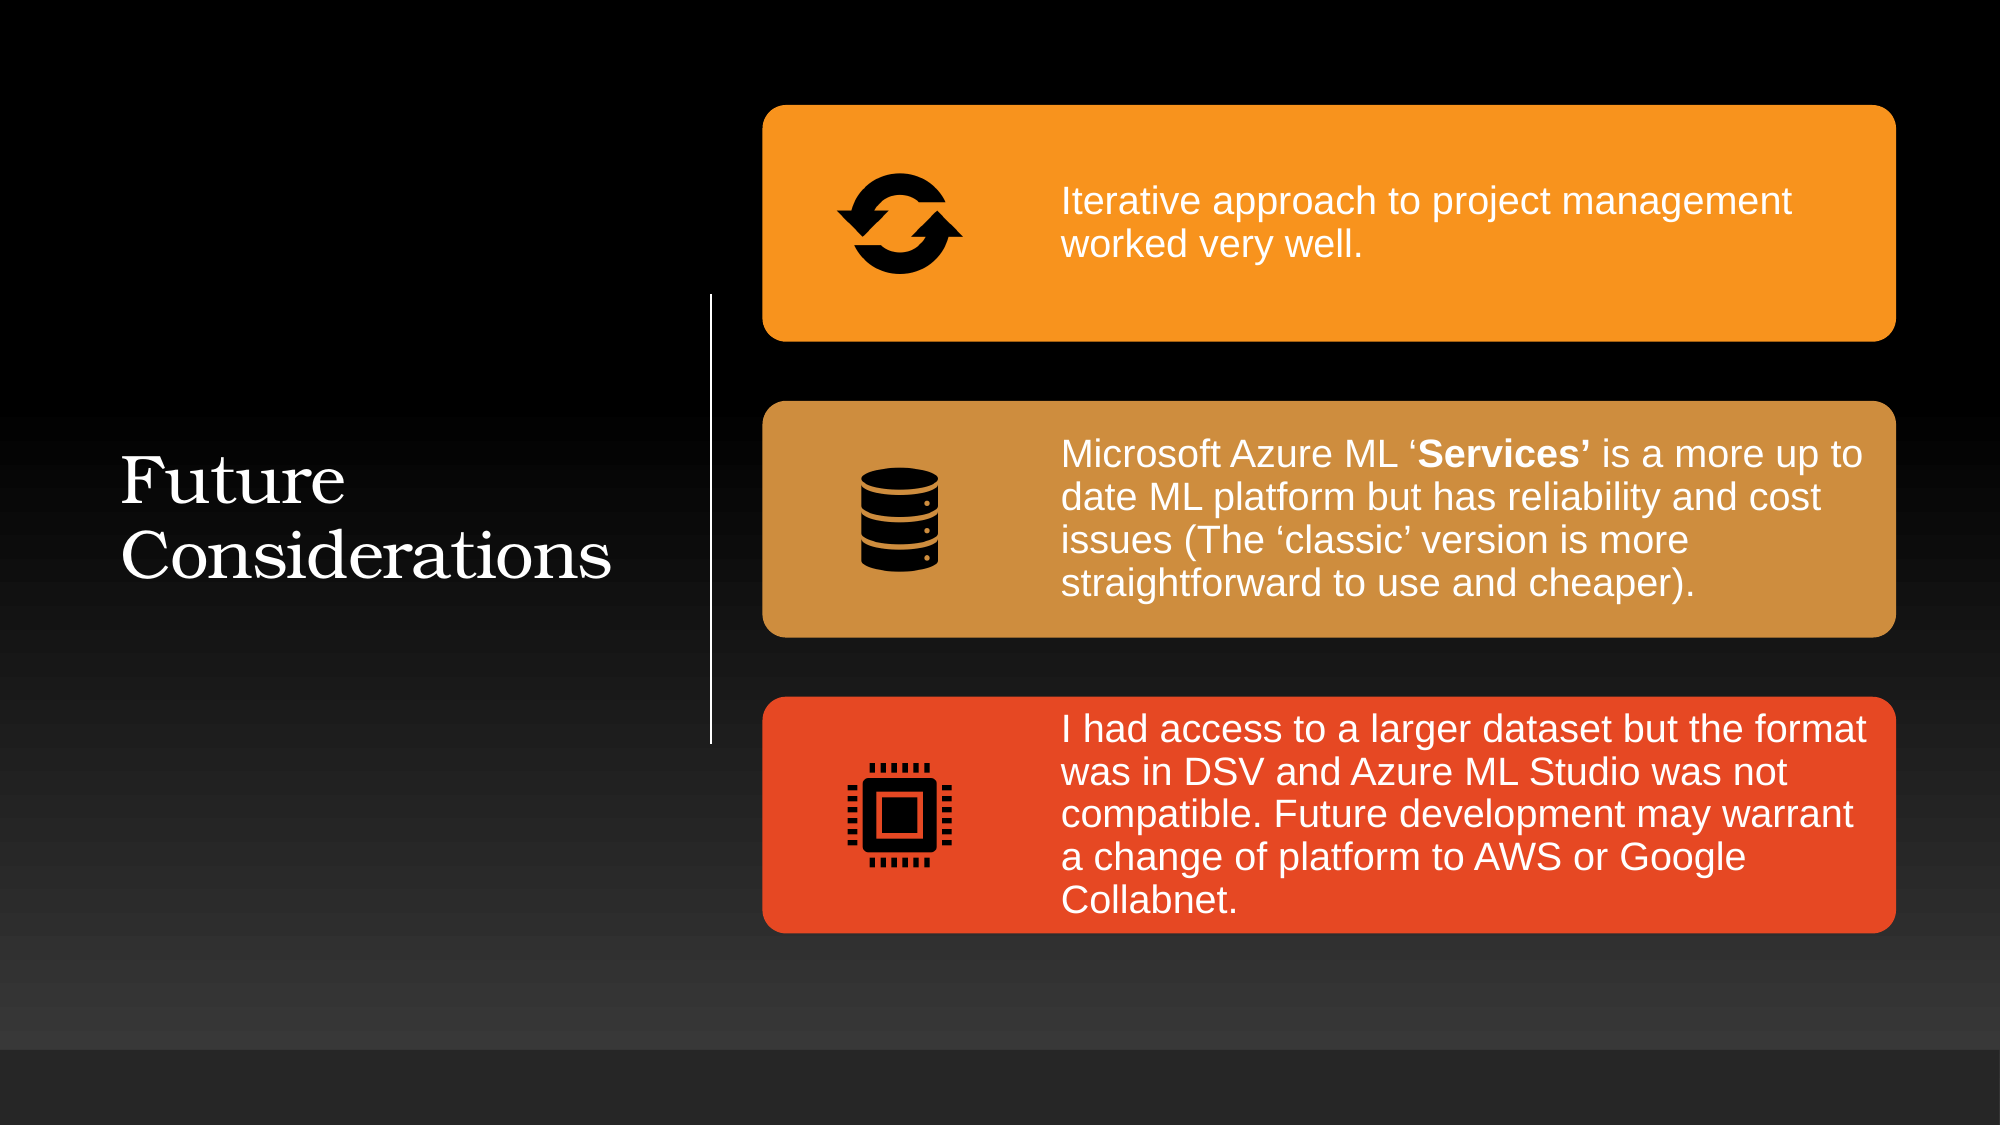

# Future Considerations
Iterative approach to project management worked very well.
Microsoft Azure ML ‘Services’ is a more up to date ML platform but has reliability and cost issues (The ‘classic’ version is more straightforward to use and cheaper).
I had access to a larger dataset but the format was in DSV and Azure ML Studio was not compatible. Future development may warrant a change of platform to AWS or Google Collabnet.